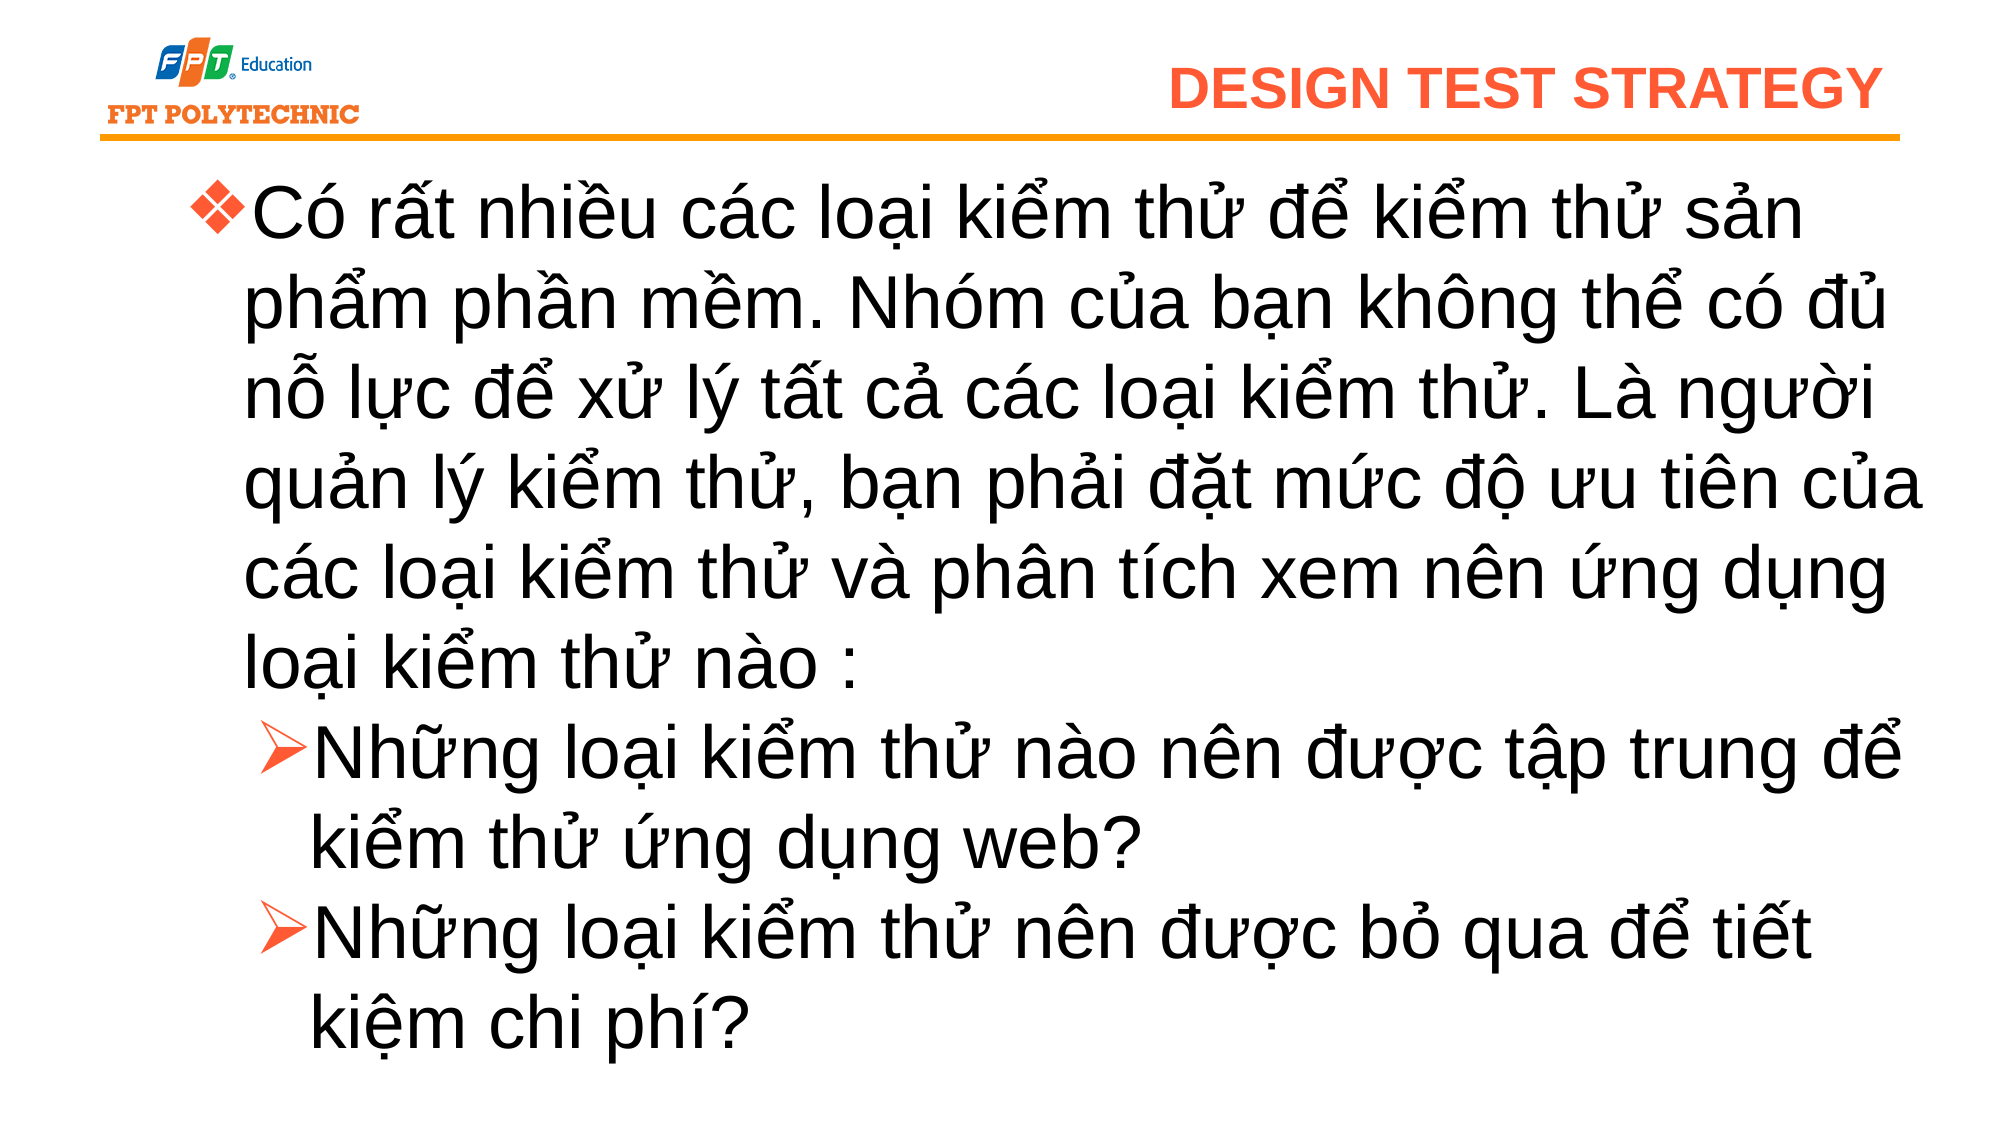

# design test strategy
Có rất nhiều các loại kiểm thử để kiểm thử sản phẩm phần mềm. Nhóm của bạn không thể có đủ nỗ lực để xử lý tất cả các loại kiểm thử. Là người quản lý kiểm thử, bạn phải đặt mức độ ưu tiên của các loại kiểm thử và phân tích xem nên ứng dụng loại kiểm thử nào :
Những loại kiểm thử nào nên được tập trung để kiểm thử ứng dụng web?
Những loại kiểm thử nên được bỏ qua để tiết kiệm chi phí?